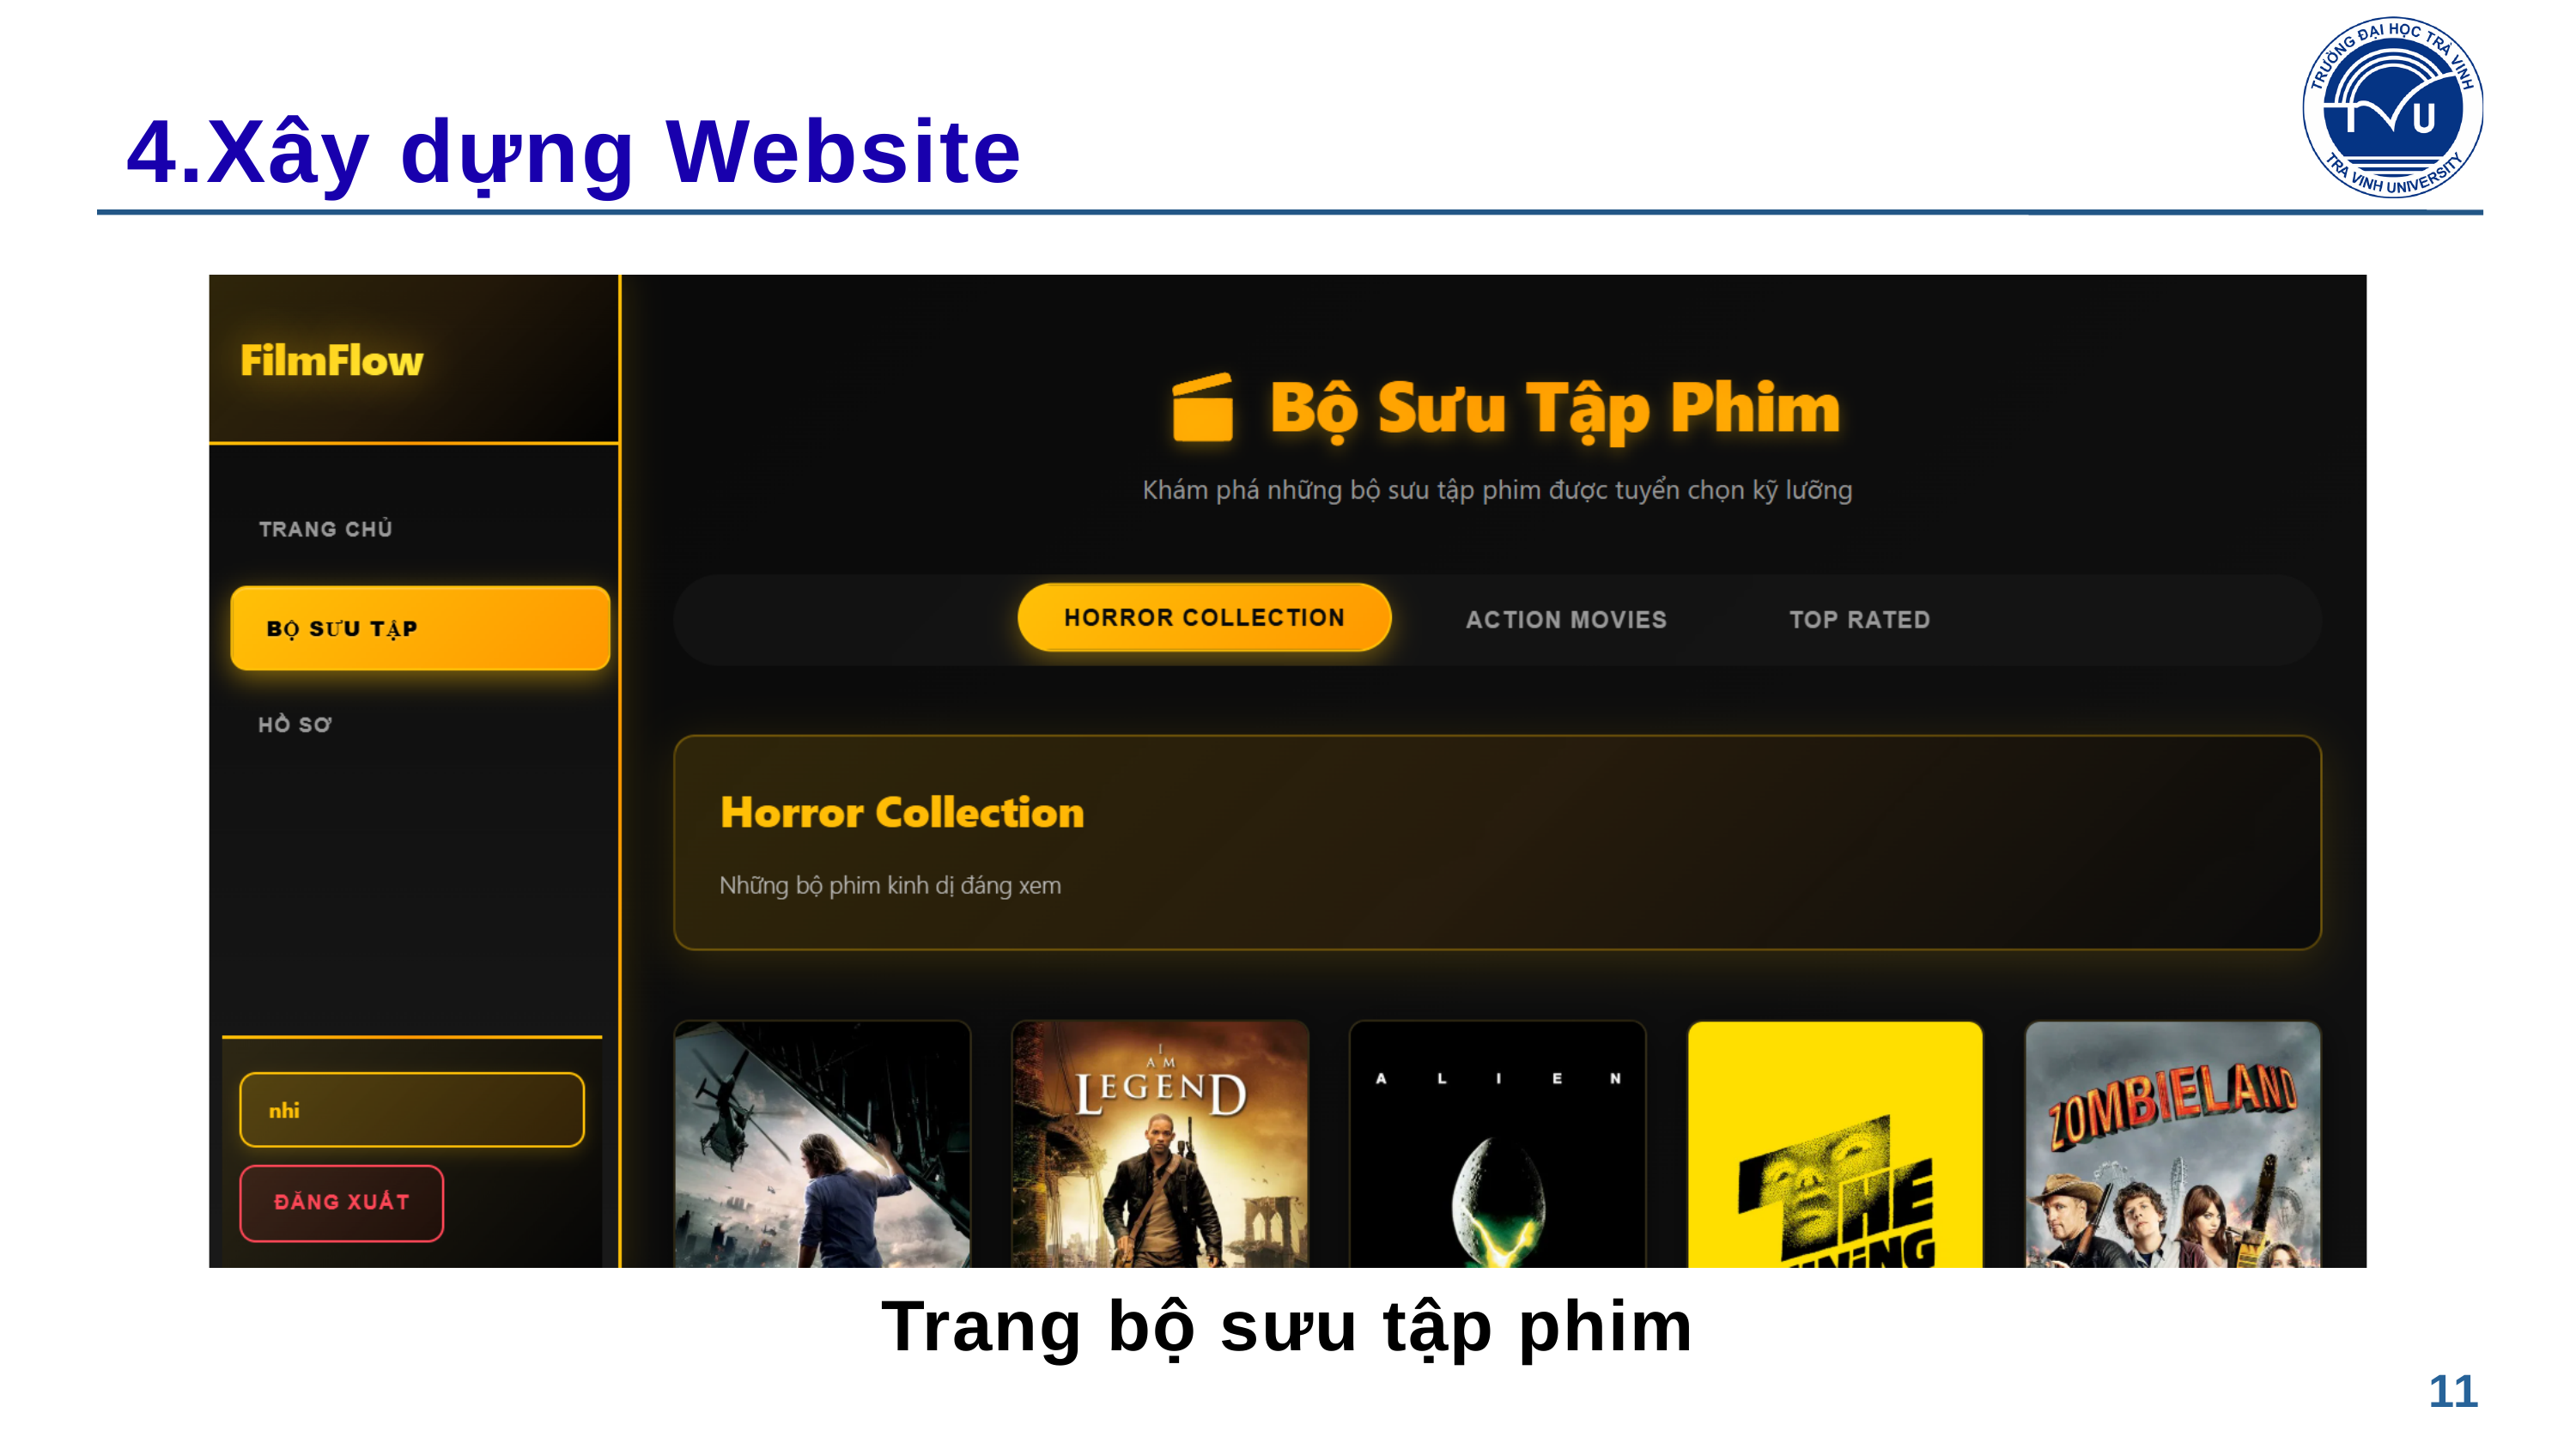

4.Xây dựng Website

Trang bộ sưu tập phim
11